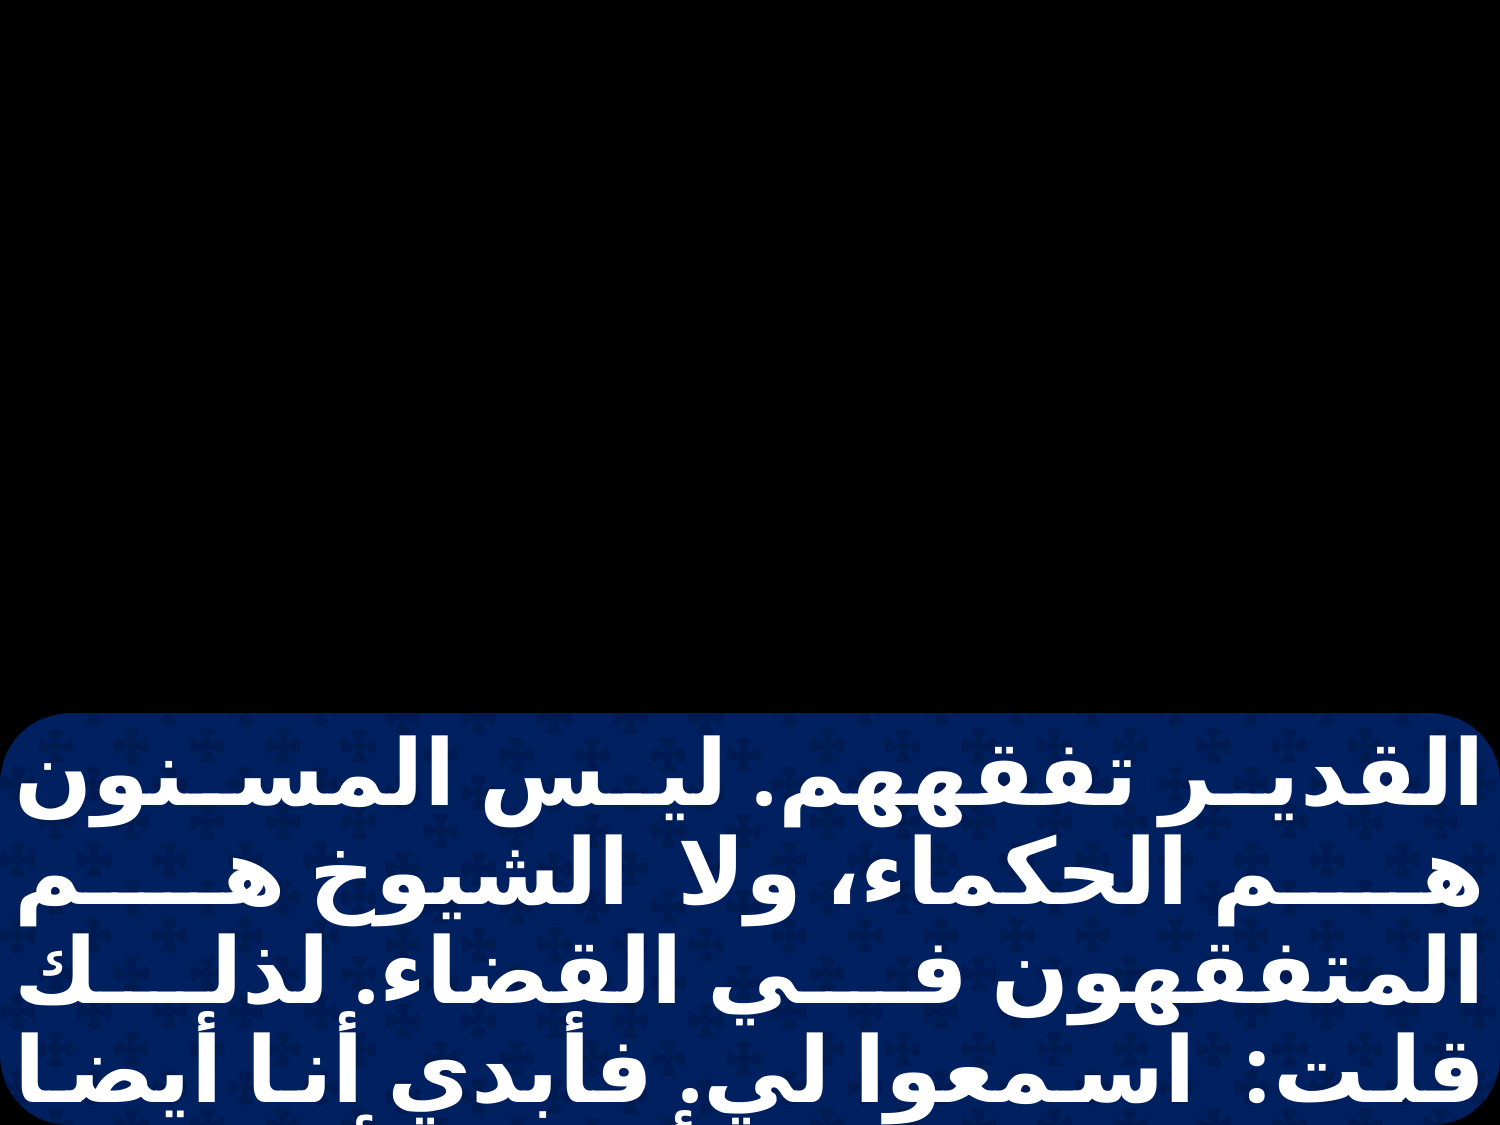

القدير تفقههم. ليس المسنون هم الحكماء، ولا  الشيوخ هم المتفقهون في القضاء. لذلك قلت:  اسمعوا لي. فأبدي أنا أيضا علمي. فإني قد تأنيت  لأقوالكم وأصغيت لحججكم مدة بحثكم بالكلام. وفي